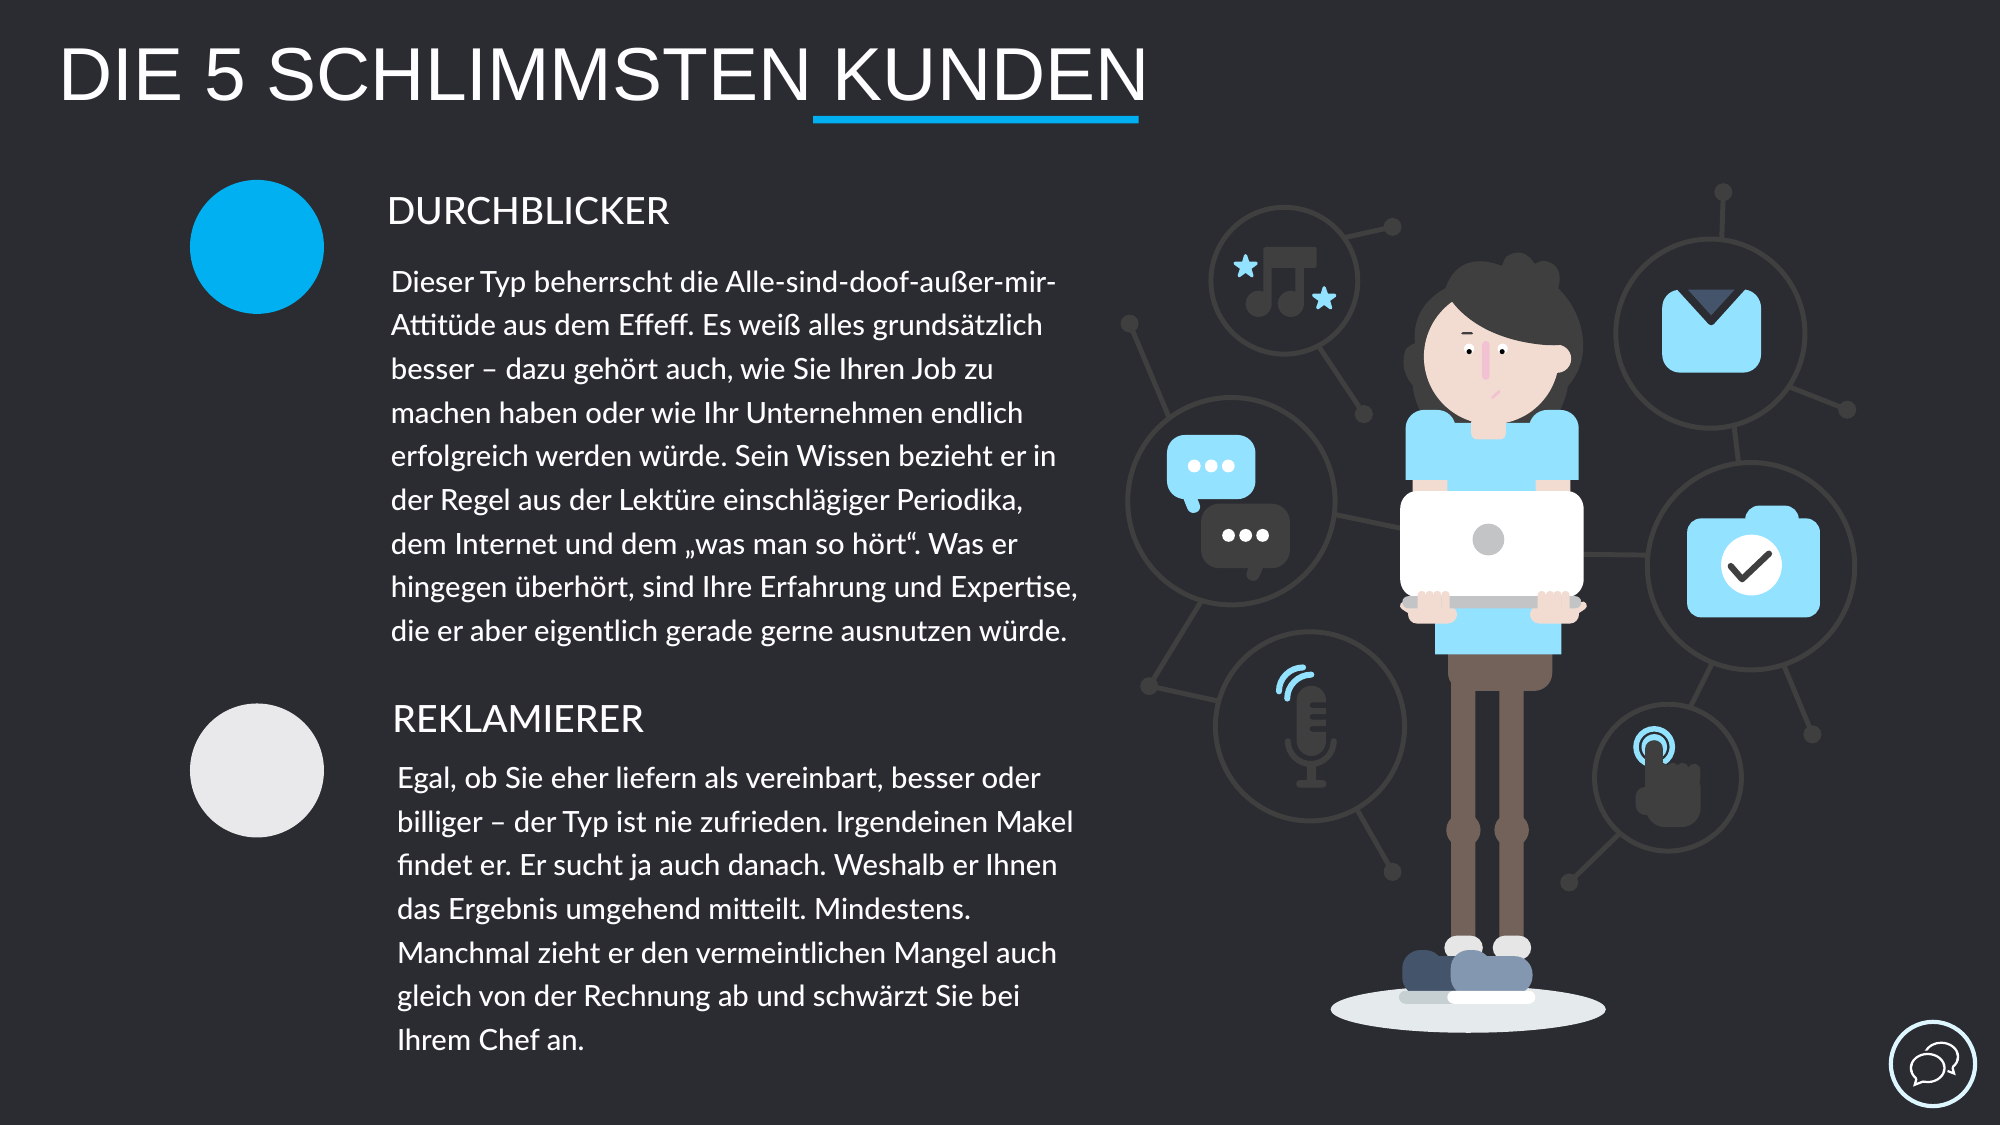

DIE 5 SCHLIMMSTEN KUNDEN

DURCHBLICKER

Dieser Typ beherrscht die Alle-sind-doof-außer-mir-Attitüde aus dem Effeff. Es weiß alles grundsätzlich besser – dazu gehört auch, wie Sie Ihren Job zu machen haben oder wie Ihr Unternehmen endlich erfolgreich werden würde. Sein Wissen bezieht er in der Regel aus der Lektüre einschlägiger Periodika, dem Internet und dem „was man so hört“. Was er hingegen überhört, sind Ihre Erfahrung und Expertise, die er aber eigentlich gerade gerne ausnutzen würde.
REKLAMIERER

Egal, ob Sie eher liefern als vereinbart, besser oder billiger – der Typ ist nie zufrieden. Irgendeinen Makel findet er. Er sucht ja auch danach. Weshalb er Ihnen das Ergebnis umgehend mitteilt. Mindestens. Manchmal zieht er den vermeintlichen Mangel auch gleich von der Rechnung ab und schwärzt Sie bei Ihrem Chef an.